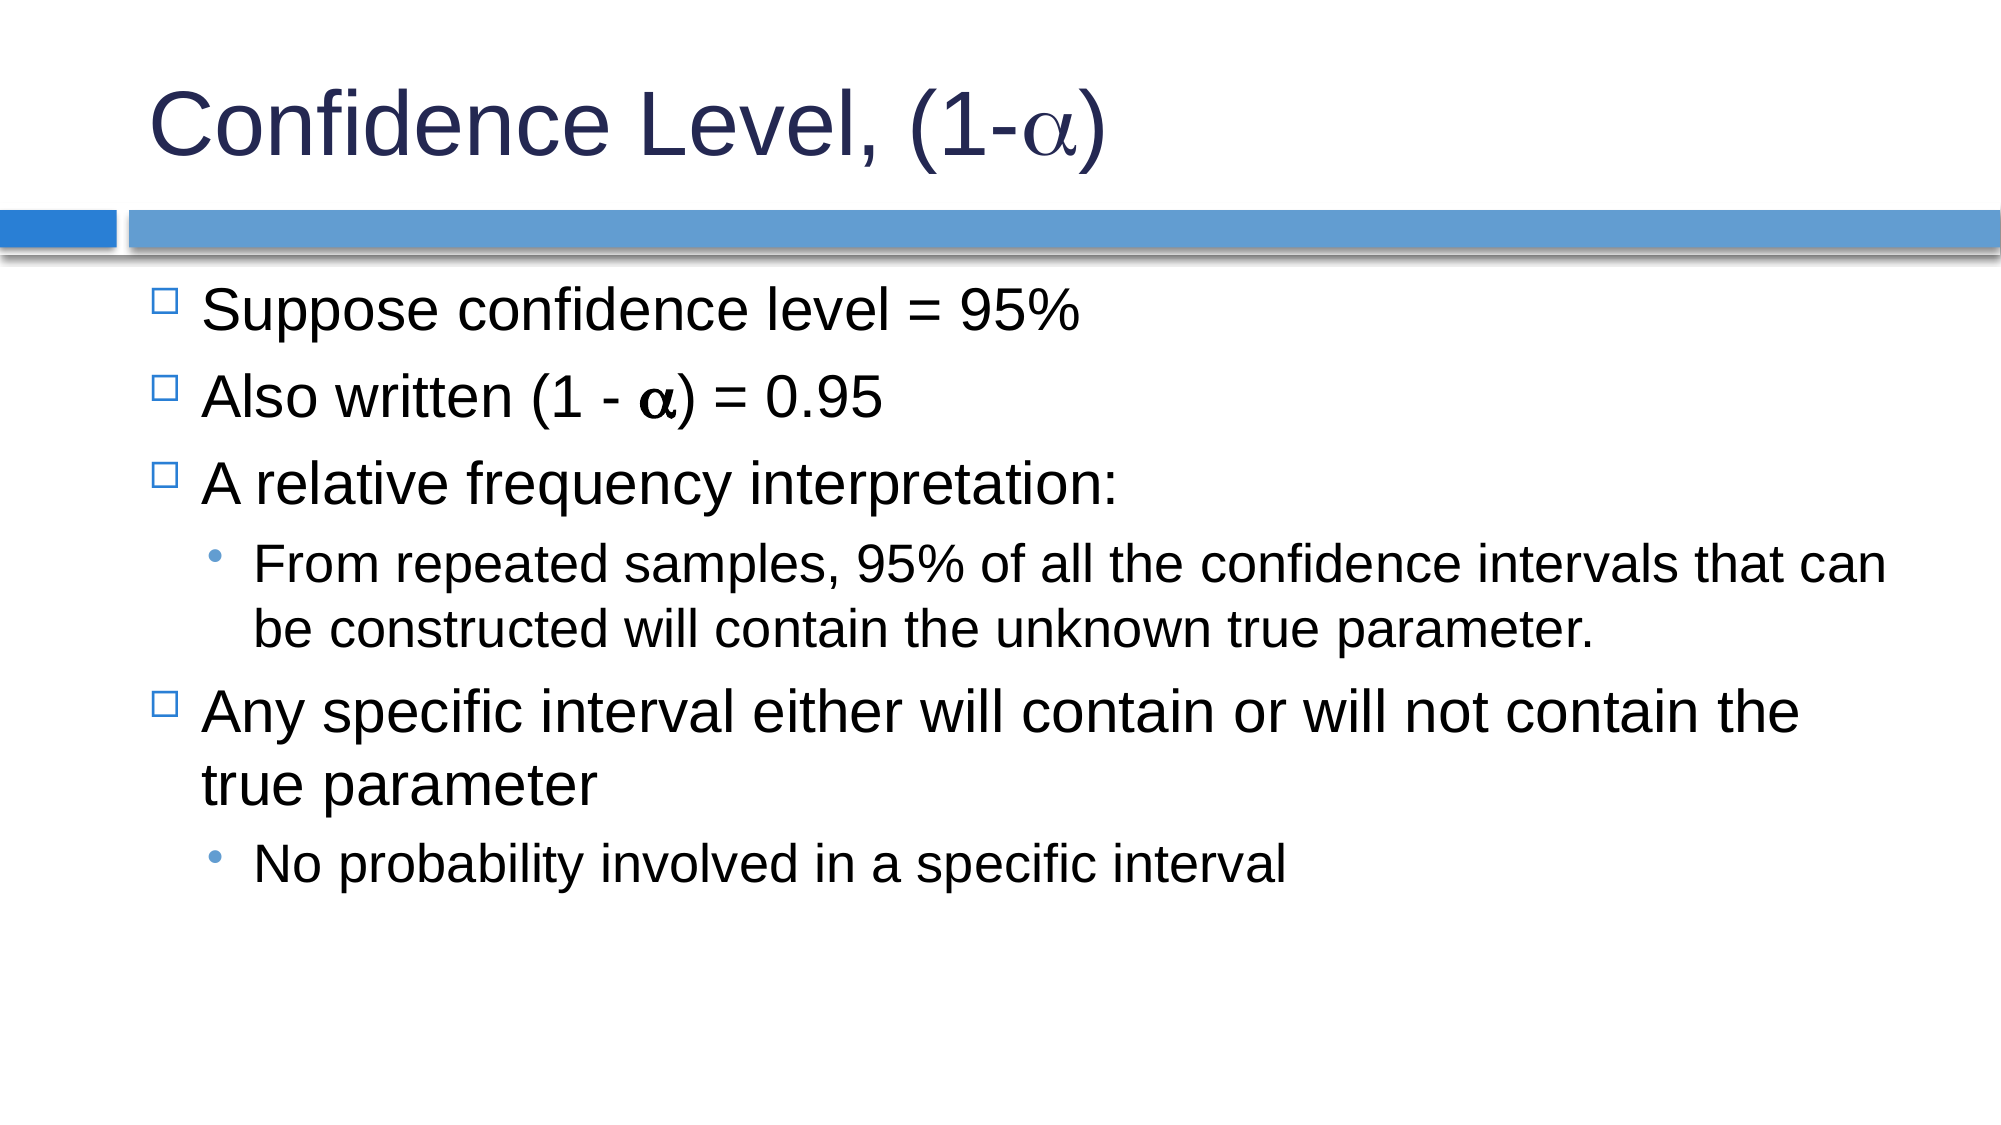

# Confidence Level, (1-α)
Suppose confidence level = 95%
Also written (1 - α) = 0.95
A relative frequency interpretation:
From repeated samples, 95% of all the confidence intervals that can be constructed will contain the unknown true parameter.
Any specific interval either will contain or will not contain the true parameter
No probability involved in a specific interval